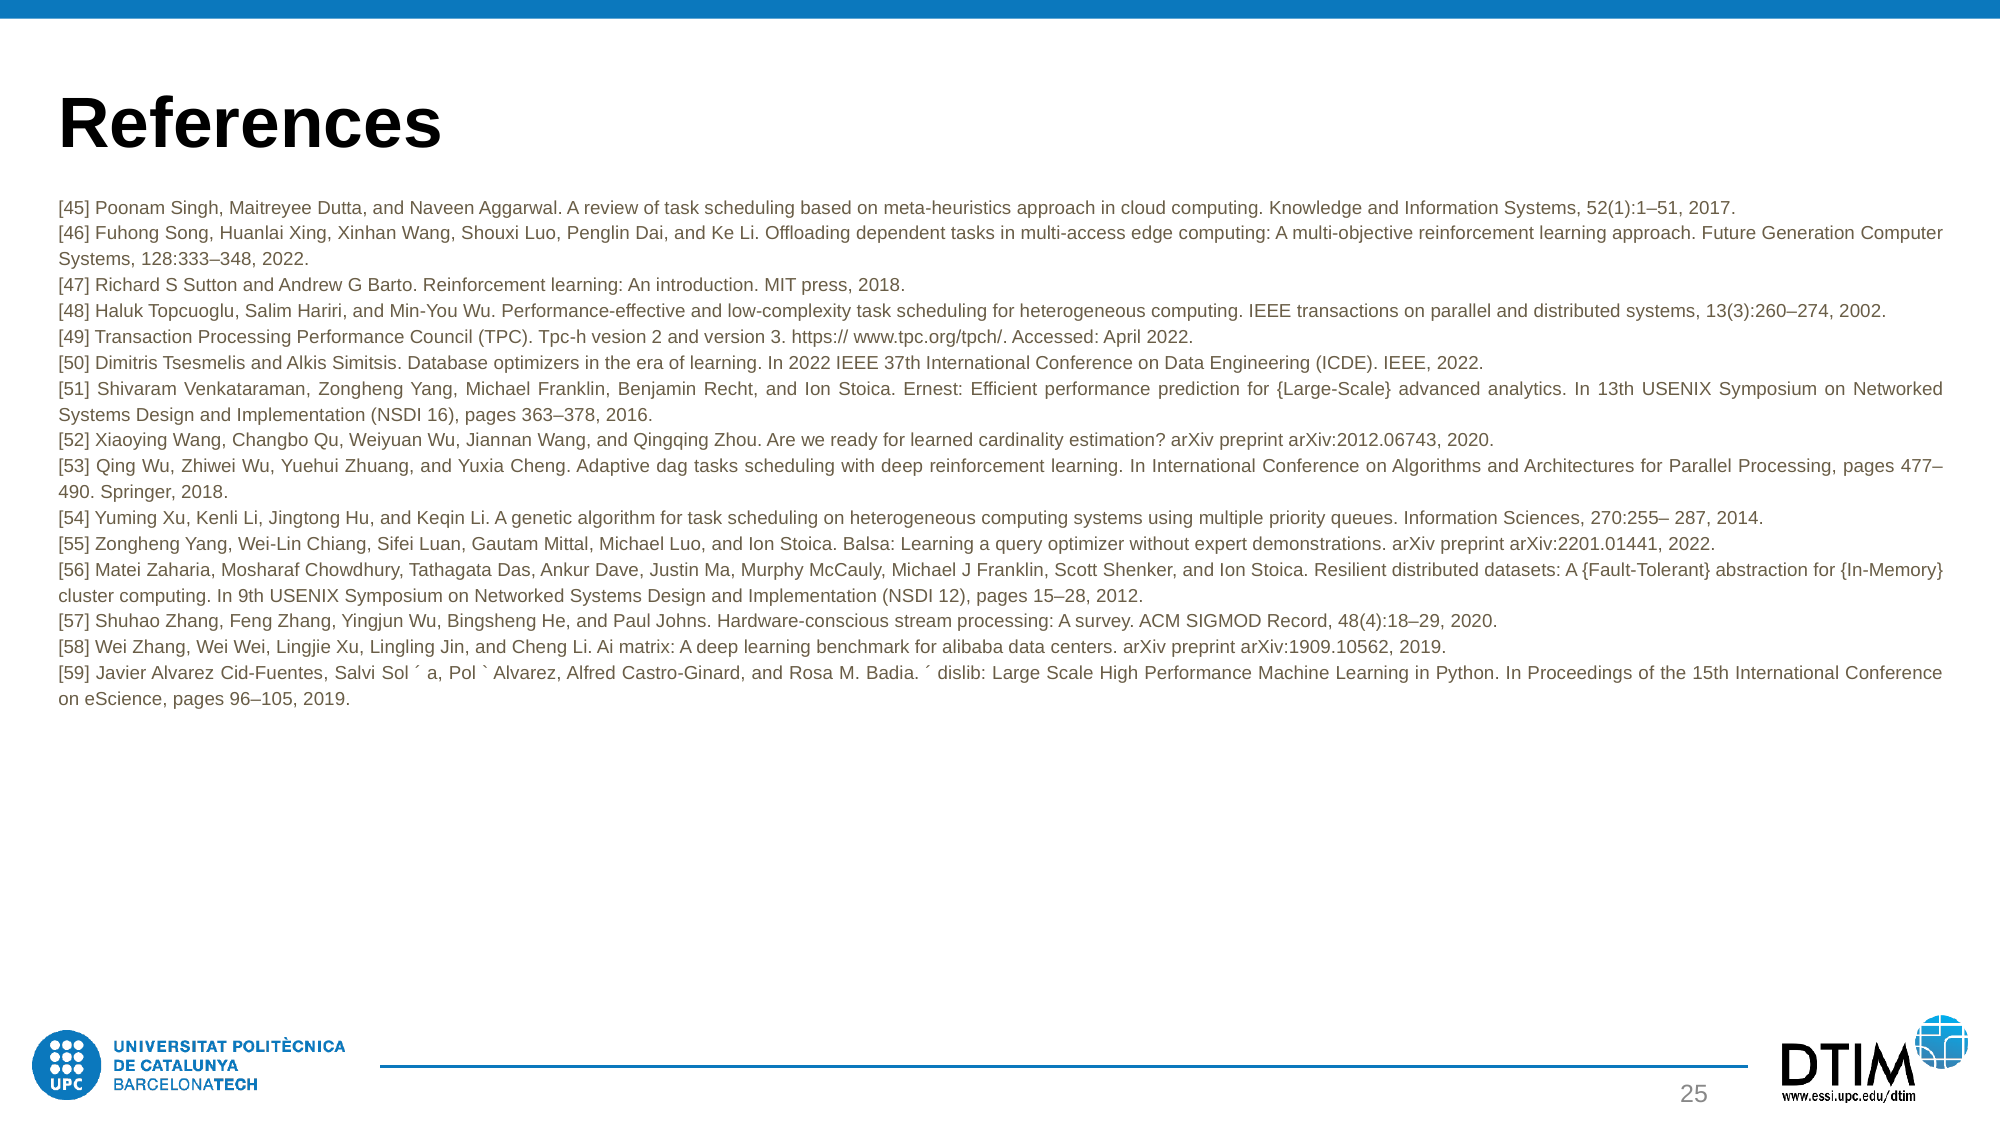

References
[45] Poonam Singh, Maitreyee Dutta, and Naveen Aggarwal. A review of task scheduling based on meta-heuristics approach in cloud computing. Knowledge and Information Systems, 52(1):1–51, 2017.
[46] Fuhong Song, Huanlai Xing, Xinhan Wang, Shouxi Luo, Penglin Dai, and Ke Li. Offloading dependent tasks in multi-access edge computing: A multi-objective reinforcement learning approach. Future Generation Computer Systems, 128:333–348, 2022.
[47] Richard S Sutton and Andrew G Barto. Reinforcement learning: An introduction. MIT press, 2018.
[48] Haluk Topcuoglu, Salim Hariri, and Min-You Wu. Performance-effective and low-complexity task scheduling for heterogeneous computing. IEEE transactions on parallel and distributed systems, 13(3):260–274, 2002.
[49] Transaction Processing Performance Council (TPC). Tpc-h vesion 2 and version 3. https:// www.tpc.org/tpch/. Accessed: April 2022.
[50] Dimitris Tsesmelis and Alkis Simitsis. Database optimizers in the era of learning. In 2022 IEEE 37th International Conference on Data Engineering (ICDE). IEEE, 2022.
[51] Shivaram Venkataraman, Zongheng Yang, Michael Franklin, Benjamin Recht, and Ion Stoica. Ernest: Efficient performance prediction for {Large-Scale} advanced analytics. In 13th USENIX Symposium on Networked Systems Design and Implementation (NSDI 16), pages 363–378, 2016.
[52] Xiaoying Wang, Changbo Qu, Weiyuan Wu, Jiannan Wang, and Qingqing Zhou. Are we ready for learned cardinality estimation? arXiv preprint arXiv:2012.06743, 2020.
[53] Qing Wu, Zhiwei Wu, Yuehui Zhuang, and Yuxia Cheng. Adaptive dag tasks scheduling with deep reinforcement learning. In International Conference on Algorithms and Architectures for Parallel Processing, pages 477–490. Springer, 2018.
[54] Yuming Xu, Kenli Li, Jingtong Hu, and Keqin Li. A genetic algorithm for task scheduling on heterogeneous computing systems using multiple priority queues. Information Sciences, 270:255– 287, 2014.
[55] Zongheng Yang, Wei-Lin Chiang, Sifei Luan, Gautam Mittal, Michael Luo, and Ion Stoica. Balsa: Learning a query optimizer without expert demonstrations. arXiv preprint arXiv:2201.01441, 2022.
[56] Matei Zaharia, Mosharaf Chowdhury, Tathagata Das, Ankur Dave, Justin Ma, Murphy McCauly, Michael J Franklin, Scott Shenker, and Ion Stoica. Resilient distributed datasets: A {Fault-Tolerant} abstraction for {In-Memory} cluster computing. In 9th USENIX Symposium on Networked Systems Design and Implementation (NSDI 12), pages 15–28, 2012.
[57] Shuhao Zhang, Feng Zhang, Yingjun Wu, Bingsheng He, and Paul Johns. Hardware-conscious stream processing: A survey. ACM SIGMOD Record, 48(4):18–29, 2020.
[58] Wei Zhang, Wei Wei, Lingjie Xu, Lingling Jin, and Cheng Li. Ai matrix: A deep learning benchmark for alibaba data centers. arXiv preprint arXiv:1909.10562, 2019.
[59] Javier Alvarez Cid-Fuentes, Salvi Sol ´ a, Pol ` Alvarez, Alfred Castro-Ginard, and Rosa M. Badia. ´ dislib: Large Scale High Performance Machine Learning in Python. In Proceedings of the 15th International Conference on eScience, pages 96–105, 2019.
25